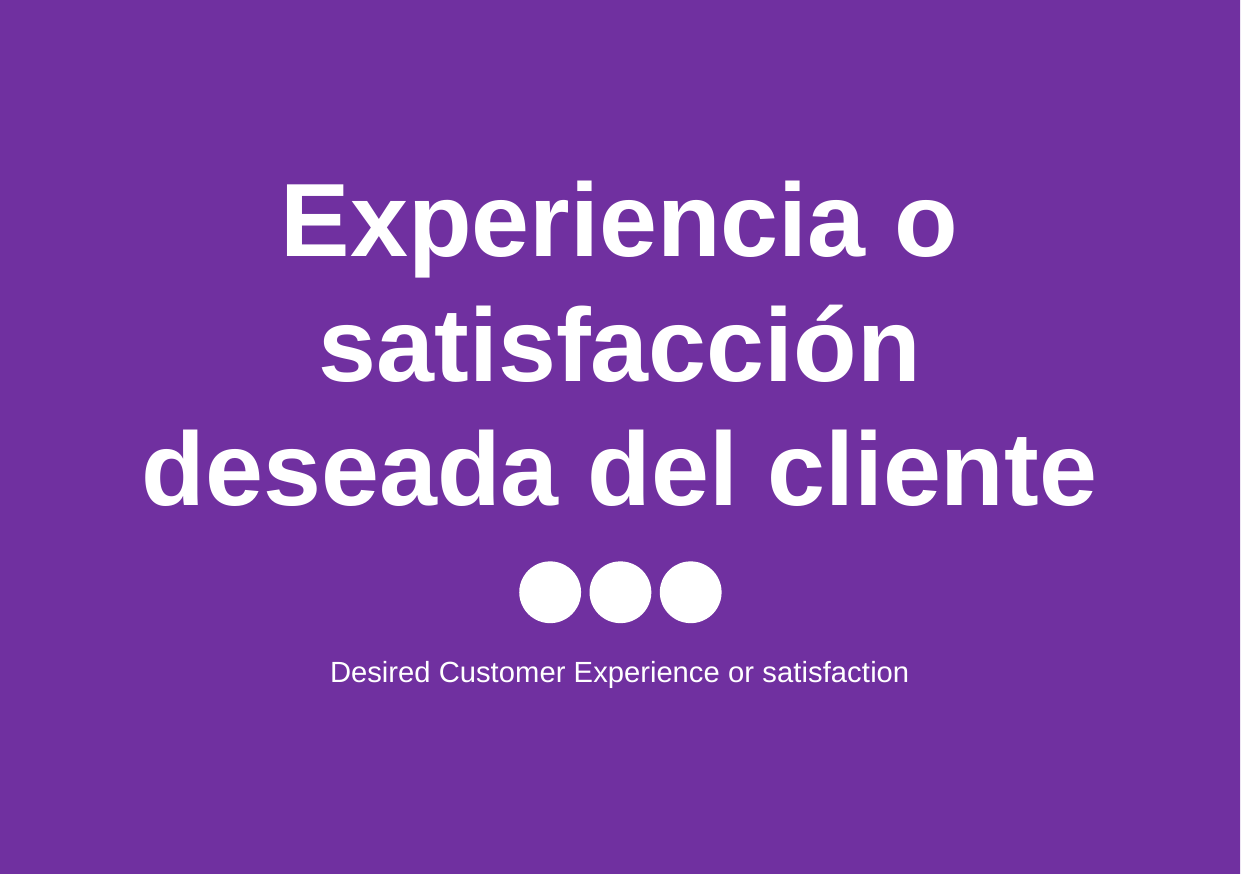

Experiencia o satisfacción deseada del cliente

Desired Customer Experience or satisfaction